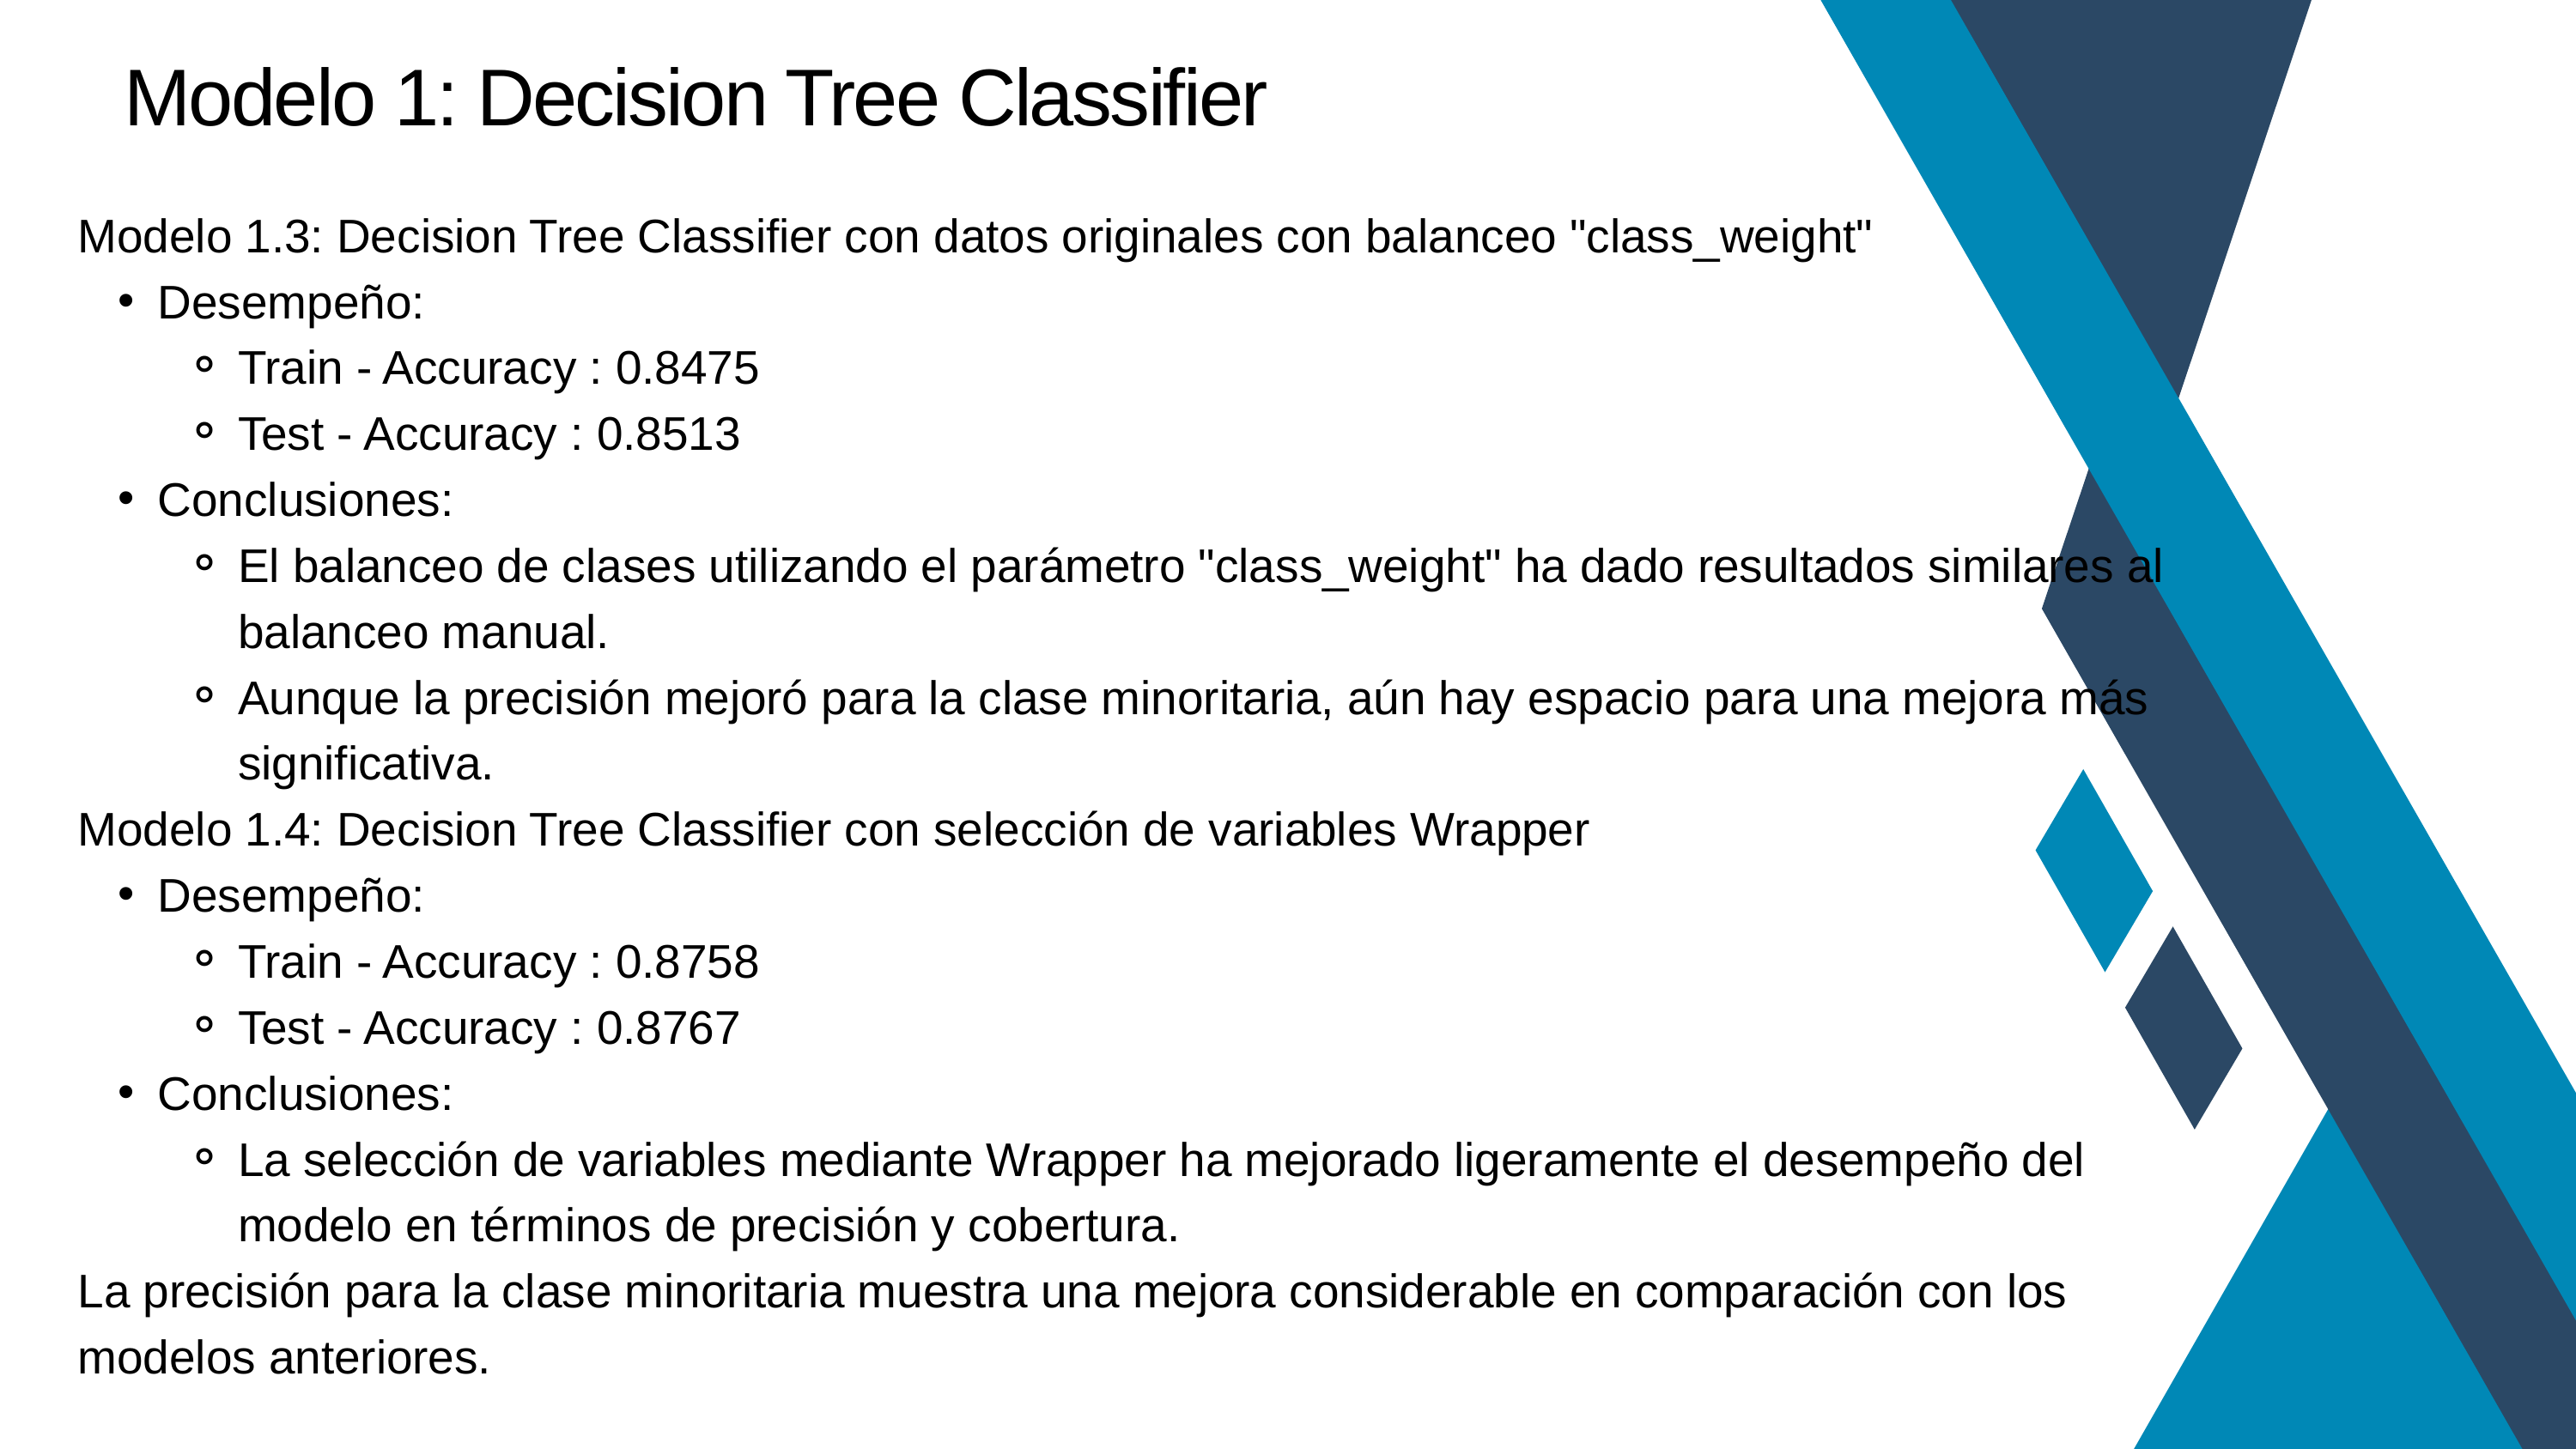

Modelo 1: Decision Tree Classifier

Modelo 1.3: Decision Tree Classifier con datos originales con balanceo "class_weight"
Desempeño:
Train - Accuracy : 0.8475
Test - Accuracy : 0.8513
Conclusiones:
El balanceo de clases utilizando el parámetro "class_weight" ha dado resultados similares al balanceo manual.
Aunque la precisión mejoró para la clase minoritaria, aún hay espacio para una mejora más significativa.
Modelo 1.4: Decision Tree Classifier con selección de variables Wrapper
Desempeño:
Train - Accuracy : 0.8758
Test - Accuracy : 0.8767
Conclusiones:
La selección de variables mediante Wrapper ha mejorado ligeramente el desempeño del modelo en términos de precisión y cobertura.
La precisión para la clase minoritaria muestra una mejora considerable en comparación con los modelos anteriores.